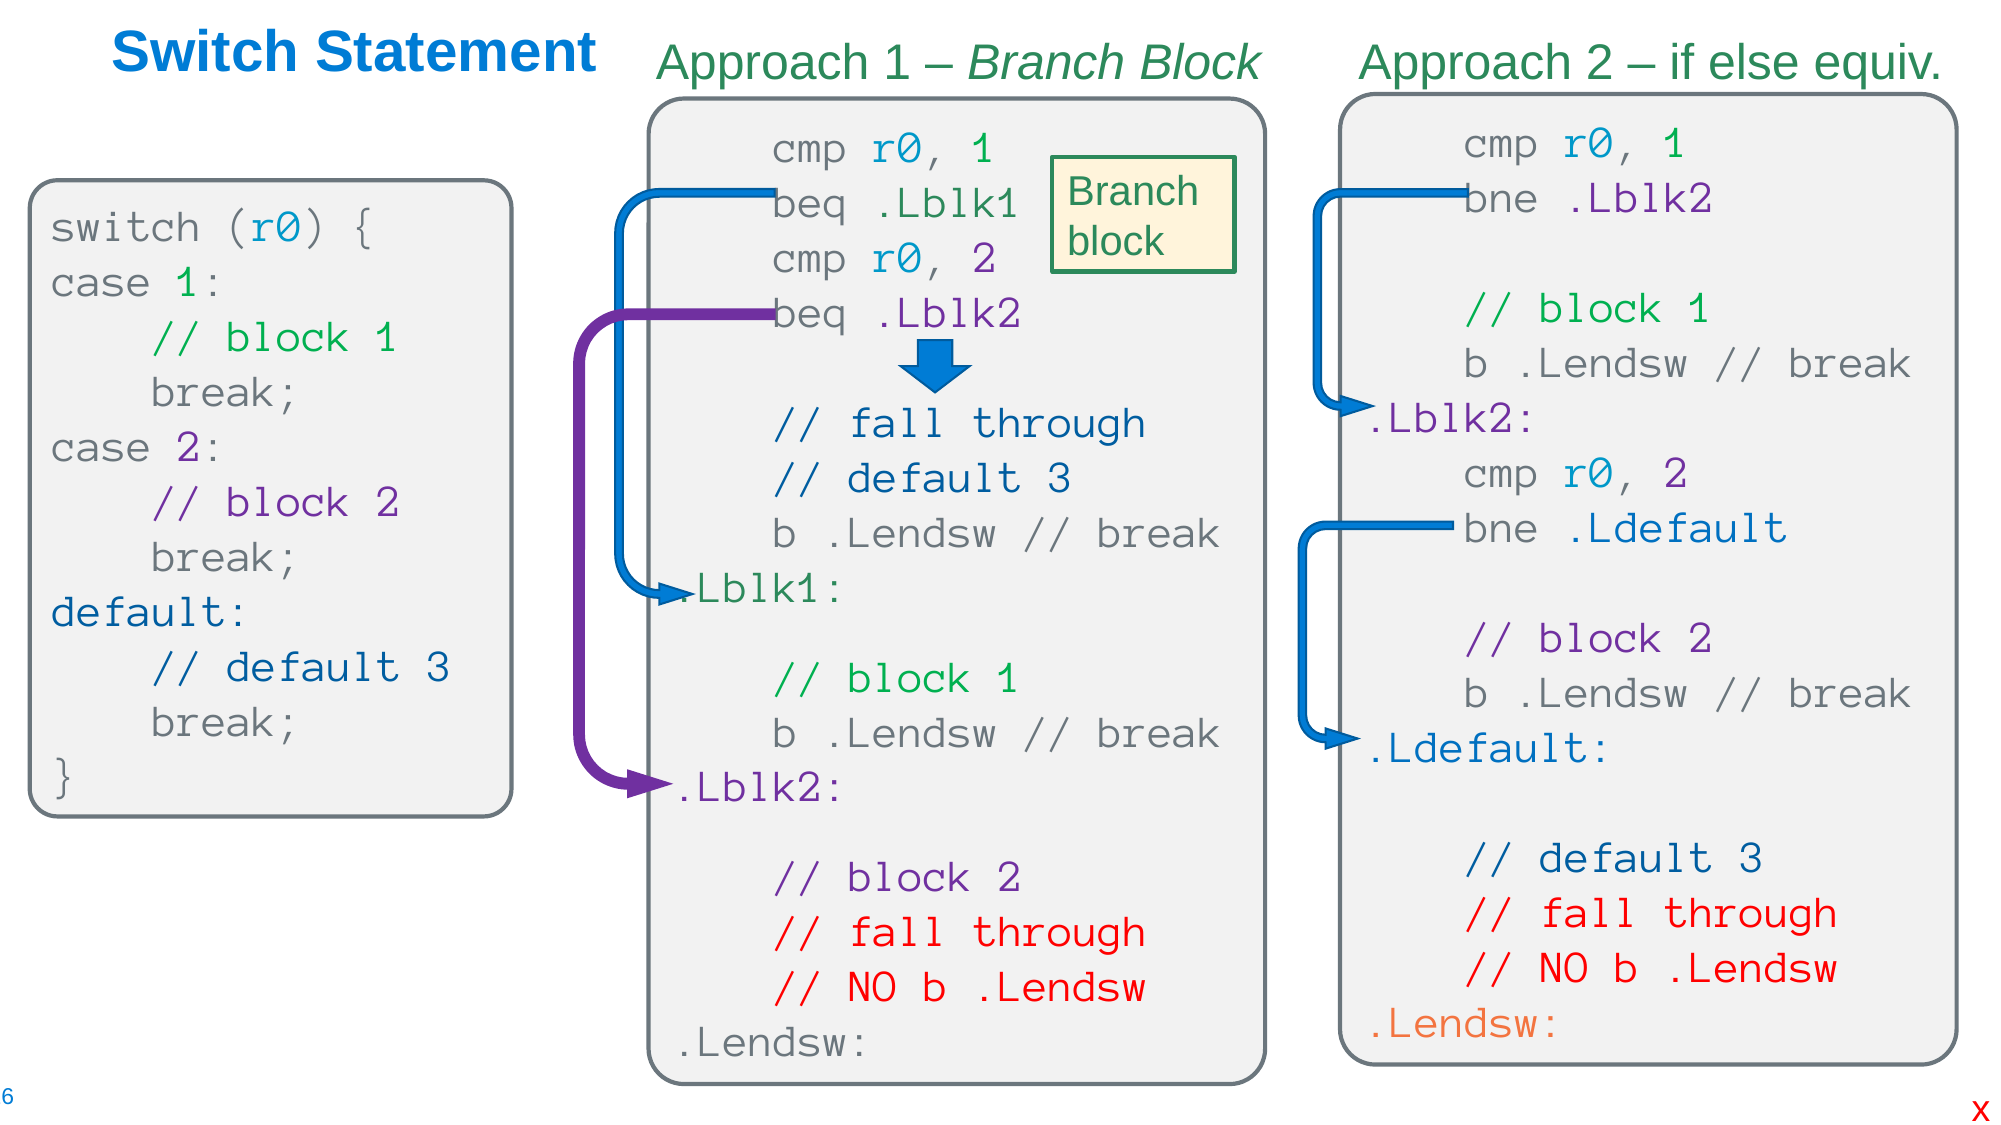

# Switch Statement
Approach 1 – Branch Block
Approach 2 – if else equiv.
    cmp r0, 1
    bne .Lblk2

    // block 1
    b .Lendsw // break
.Lblk2:
    cmp r0, 2
    bne .Ldefault

    // block 2
    b .Lendsw // break
.Ldefault:

    // default 3
    // fall through
    // NO b .Lendsw
.Lendsw:
    cmp r0, 1
    beq .Lblk1
    cmp r0, 2
    beq .Lblk2

    // fall through
    // default 3
    b .Lendsw // break
.Lblk1:

    // block 1
    b .Lendsw // break
.Lblk2:

    // block 2
    // fall through
    // NO b .Lendsw
.Lendsw:
Branch block
switch (r0) {
case 1:
    // block 1
    break;
case 2:
    // block 2
    break;
default:
    // default 3
    break;
}

x